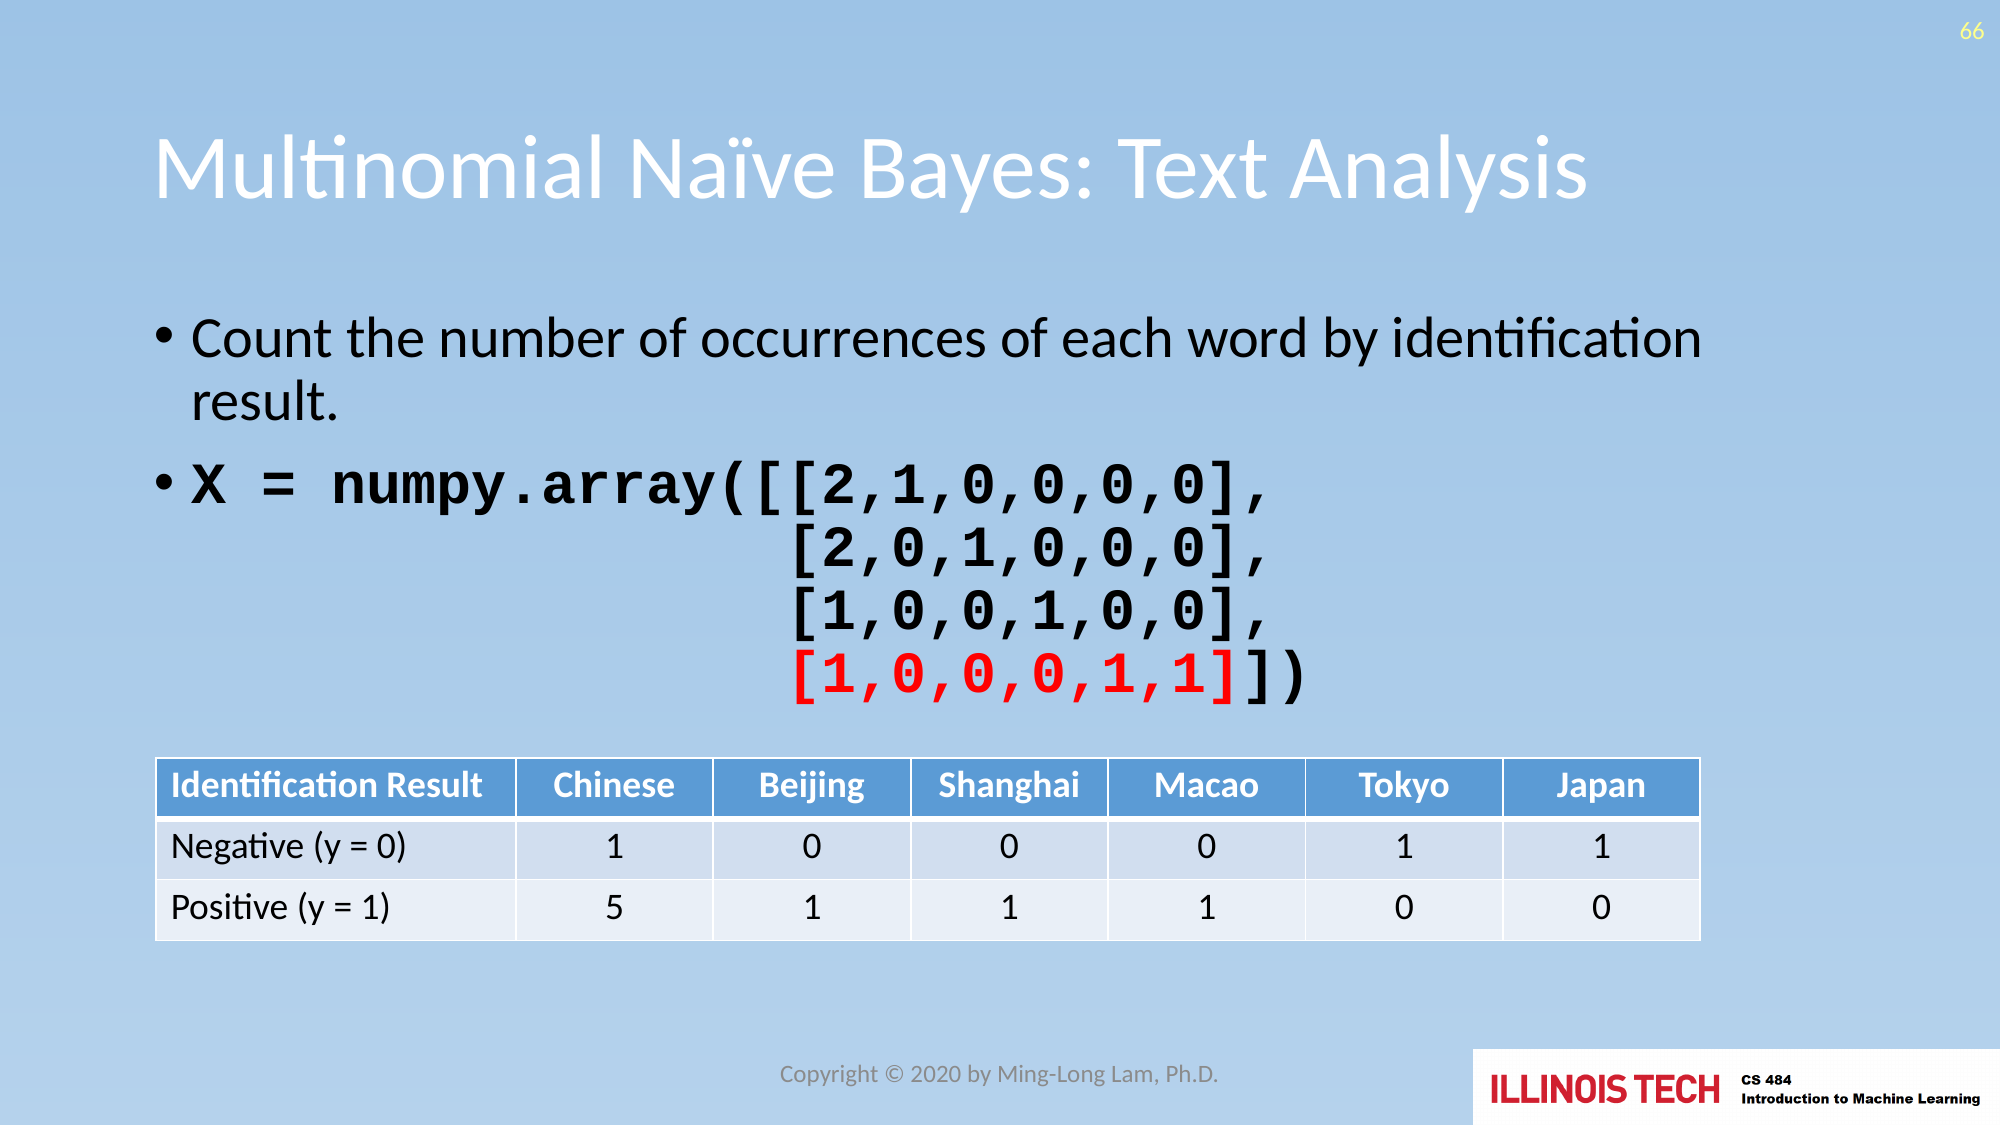

66
# Multinomial Naïve Bayes: Text Analysis
Count the number of occurrences of each word by identification result.
X = numpy.array([[2,1,0,0,0,0],
                 [2,0,1,0,0,0],
                 [1,0,0,1,0,0],
                 [1,0,0,0,1,1]])

| Identification Result | Chinese | Beijing | Shanghai | Macao | Tokyo | Japan |
| --- | --- | --- | --- | --- | --- | --- |
| Negative (y = 0) | 1 | 0 | 0 | 0 | 1 | 1 |
| Positive (y = 1) | 5 | 1 | 1 | 1 | 0 | 0 |
Copyright © 2020 by Ming-Long Lam, Ph.D.